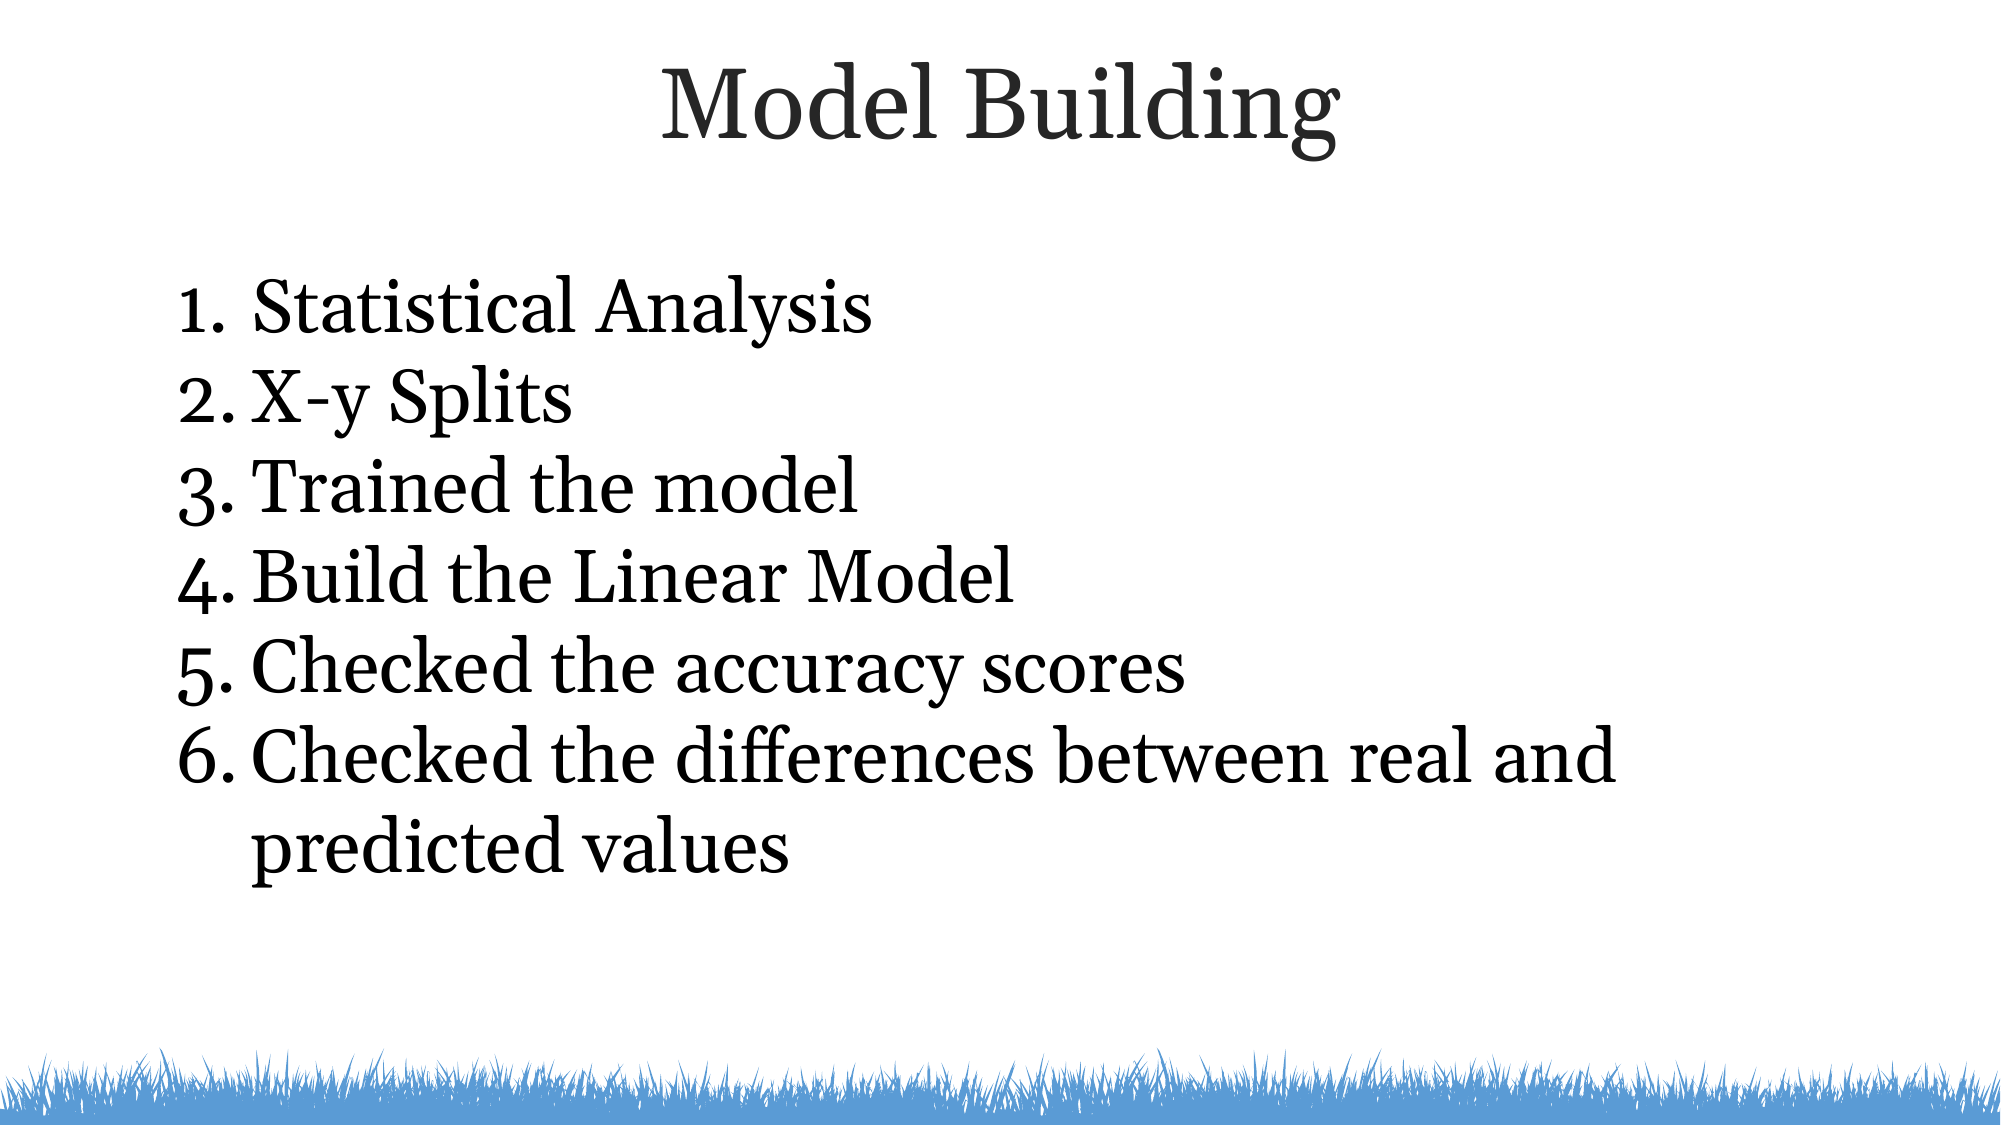

Model Building
Statistical Analysis
X-y Splits
Trained the model
Build the Linear Model
Checked the accuracy scores
Checked the differences between real and predicted values